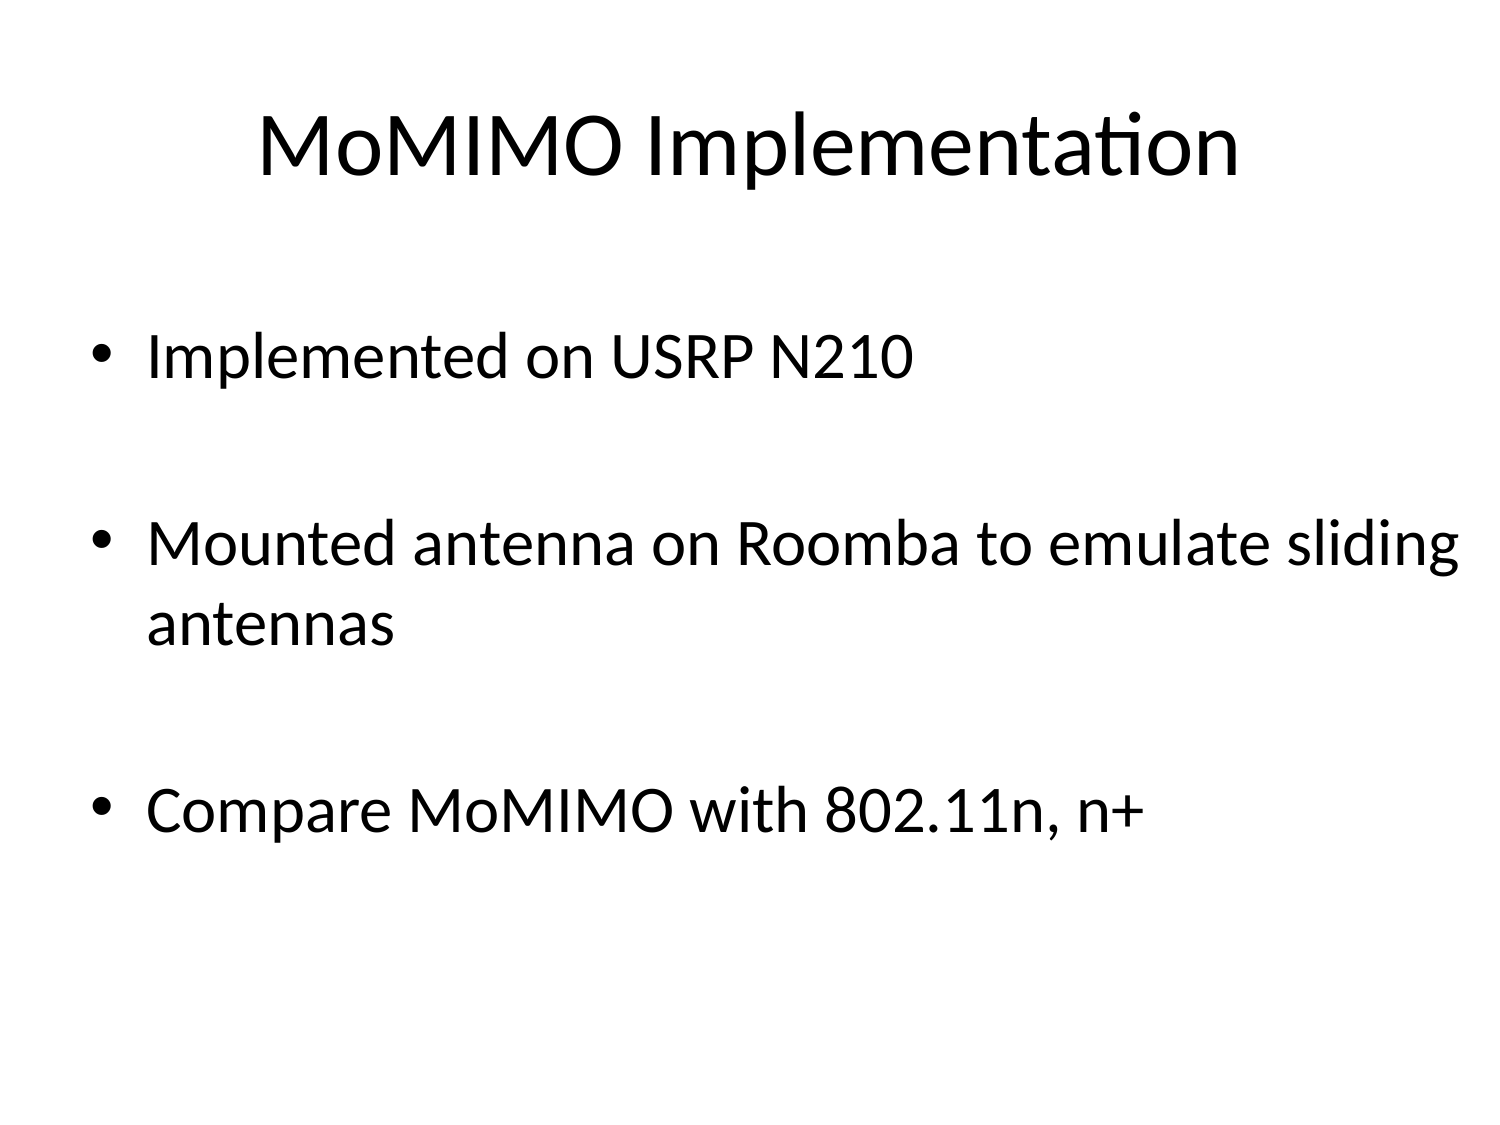

# MoMIMO Implementation
Implemented on USRP N210

Mounted antenna on Roomba to emulate sliding antennas

Compare MoMIMO with 802.11n, n+